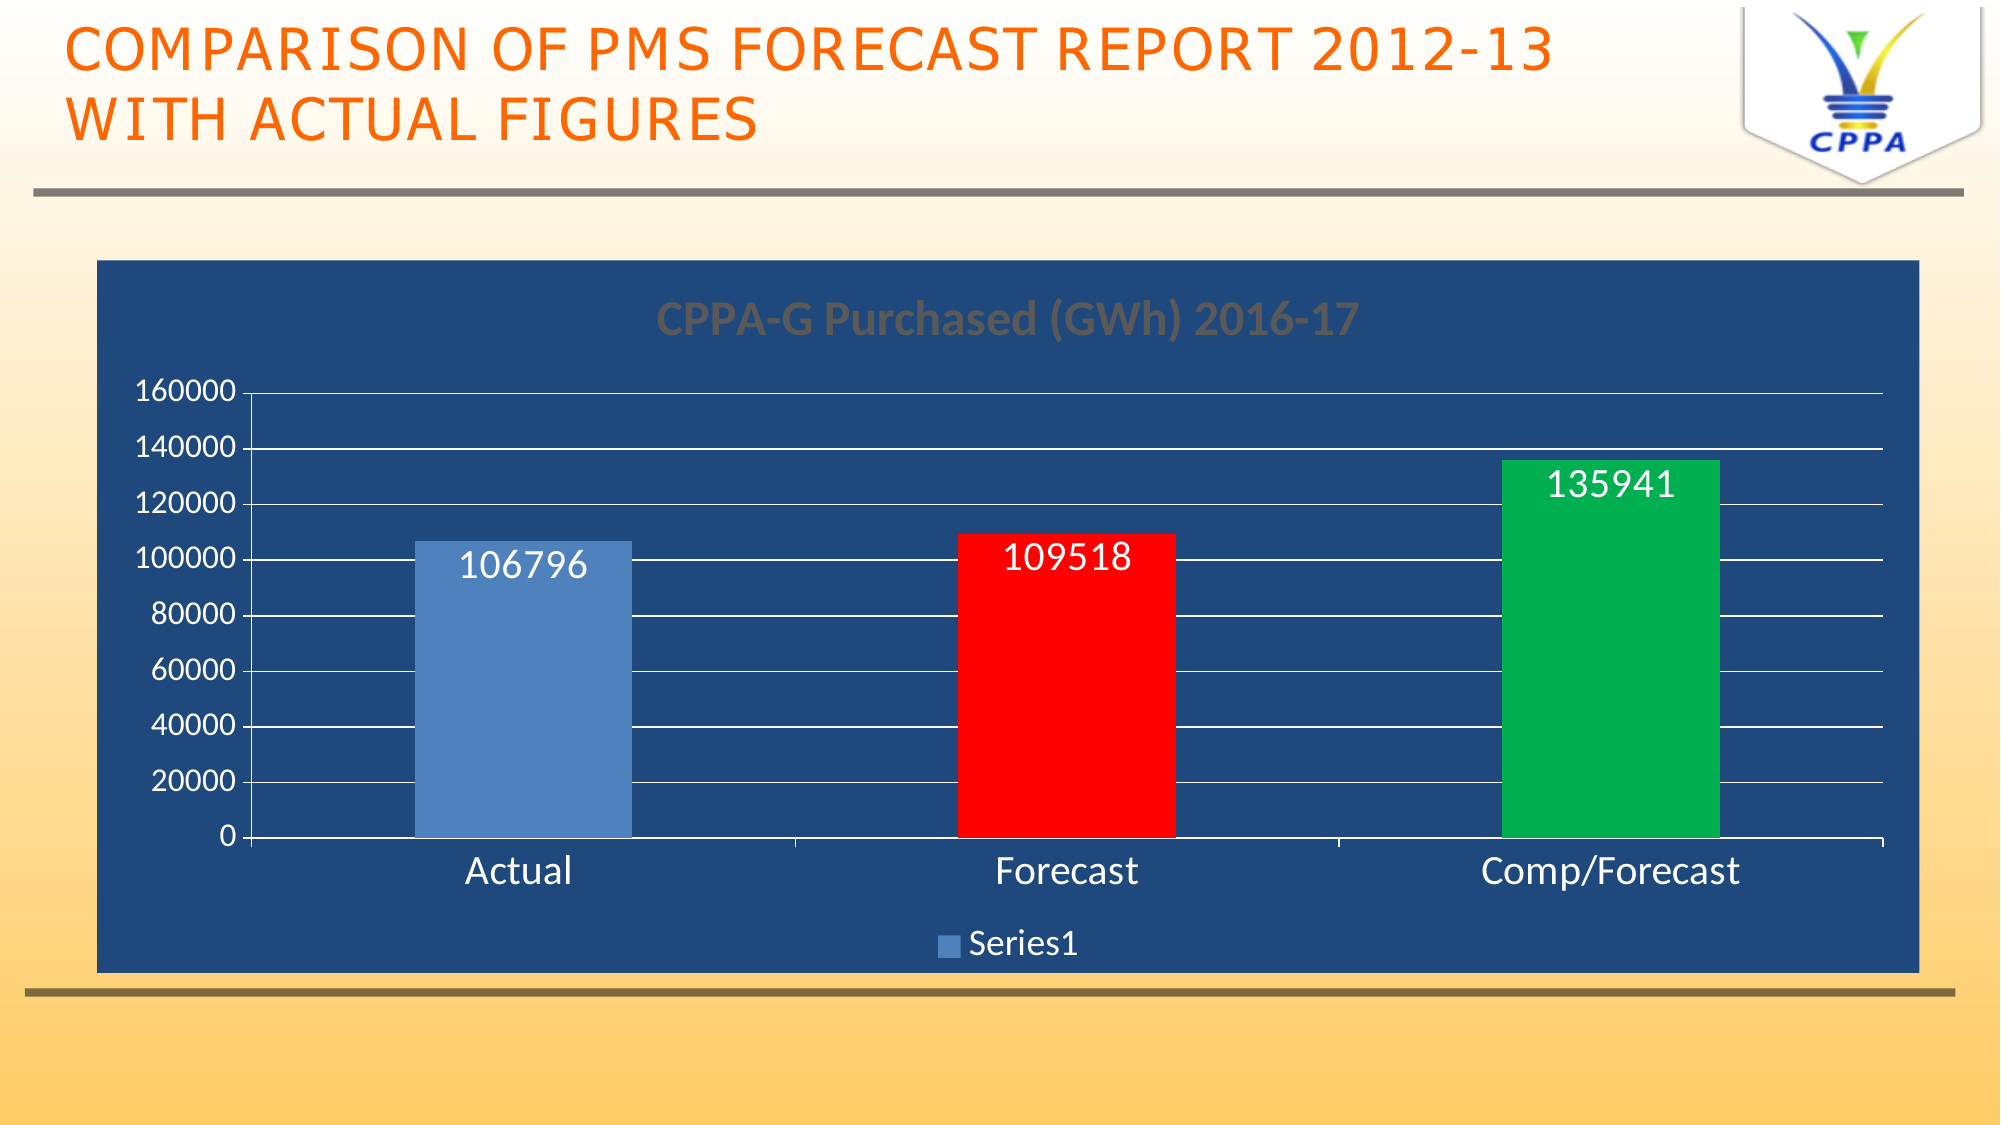

# COMPARISON OF PMS FORECAST REPORT 2012-13 WITH ACTUAL FIGURES

### Chart: CPPA-G Purchased (GWh) 2016-17

| Category |  |
|---|---|
| Actual  | 106796.0 |
| Forecast | 109518.0 |
| Comp/Forecast | 135941.0 |